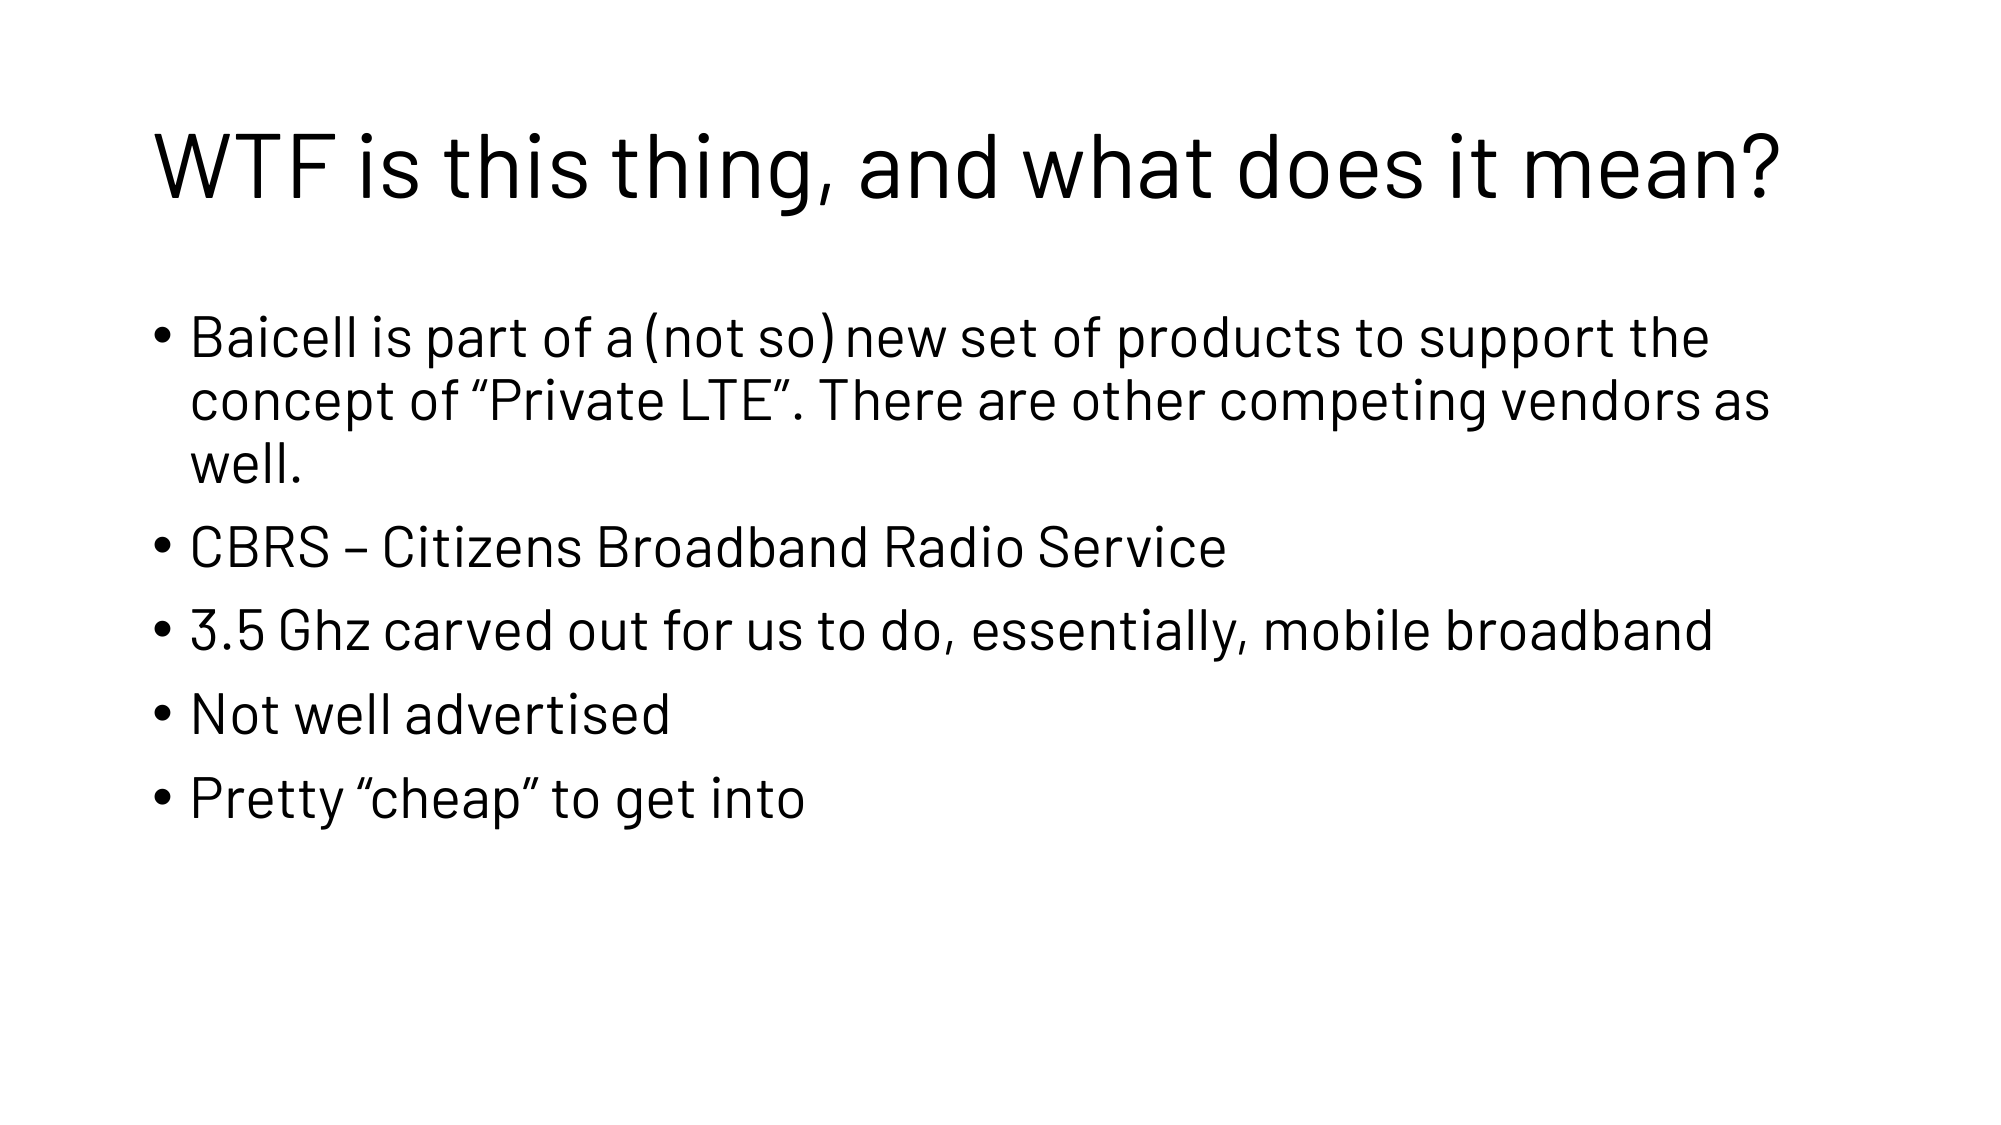

# WTF is this thing, and what does it mean?
Baicell is part of a (not so) new set of products to support the concept of “Private LTE”. There are other competing vendors as well.
CBRS – Citizens Broadband Radio Service
3.5 Ghz carved out for us to do, essentially, mobile broadband
Not well advertised
Pretty “cheap” to get into